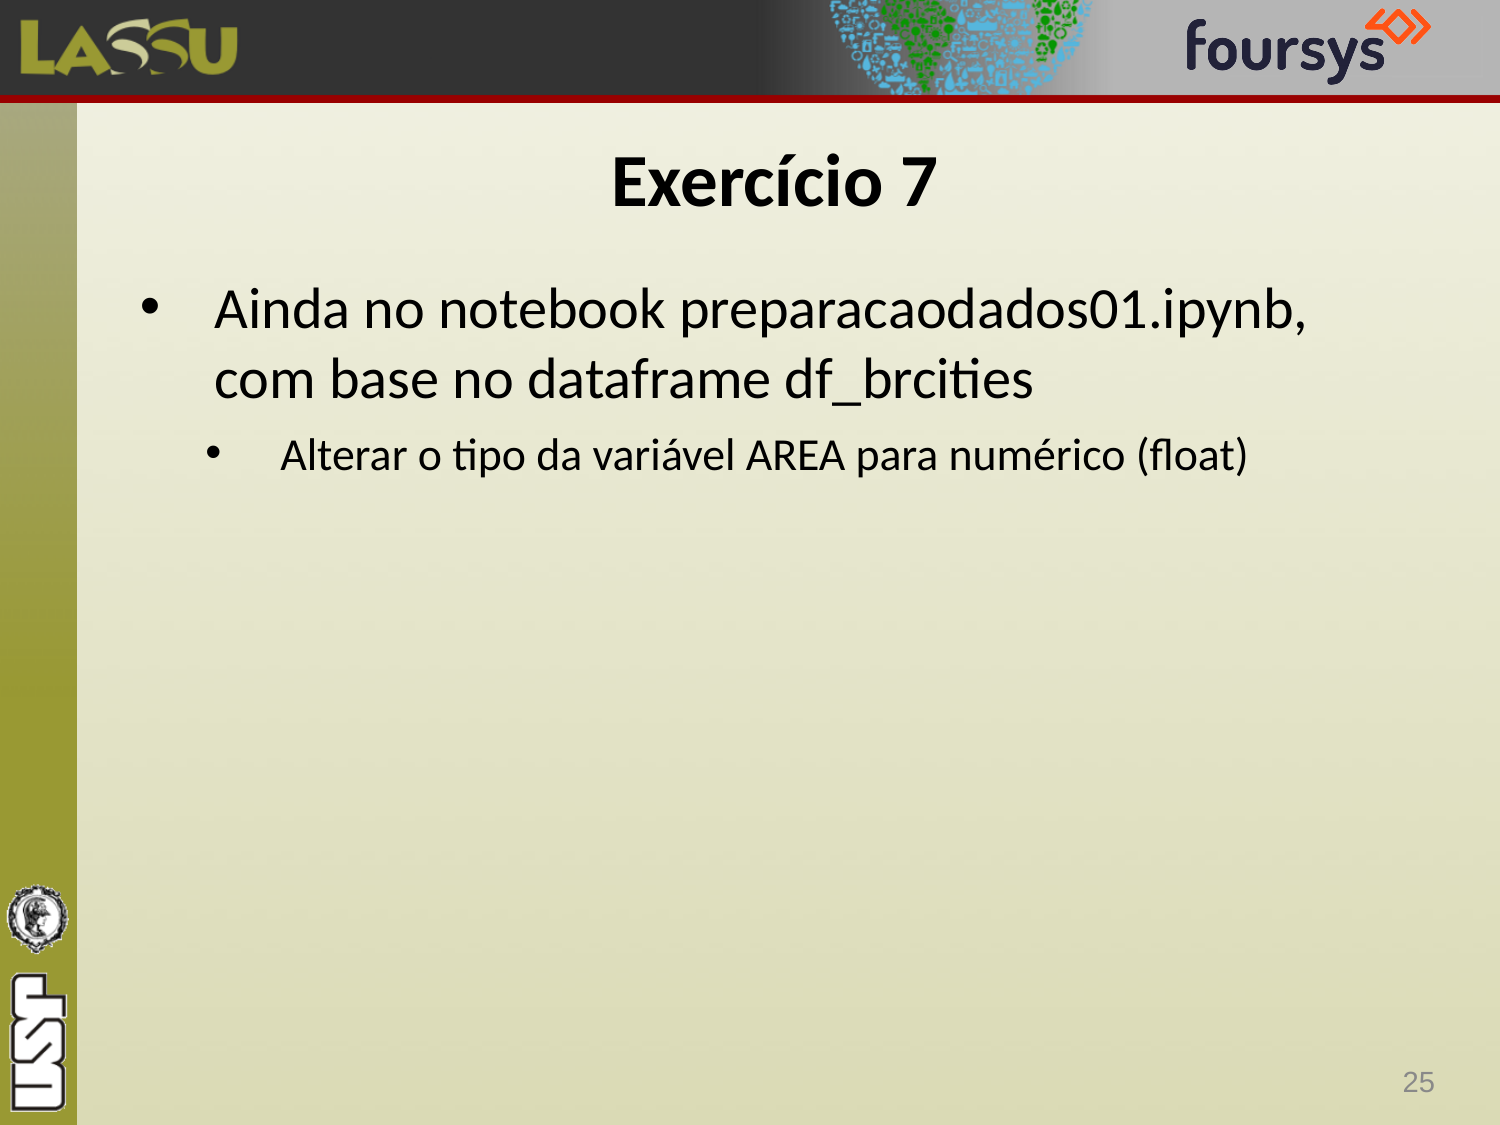

# Exercício 7
Ainda no notebook preparacaodados01.ipynb, com base no dataframe df_brcities
Alterar o tipo da variável AREA para numérico (float)
25